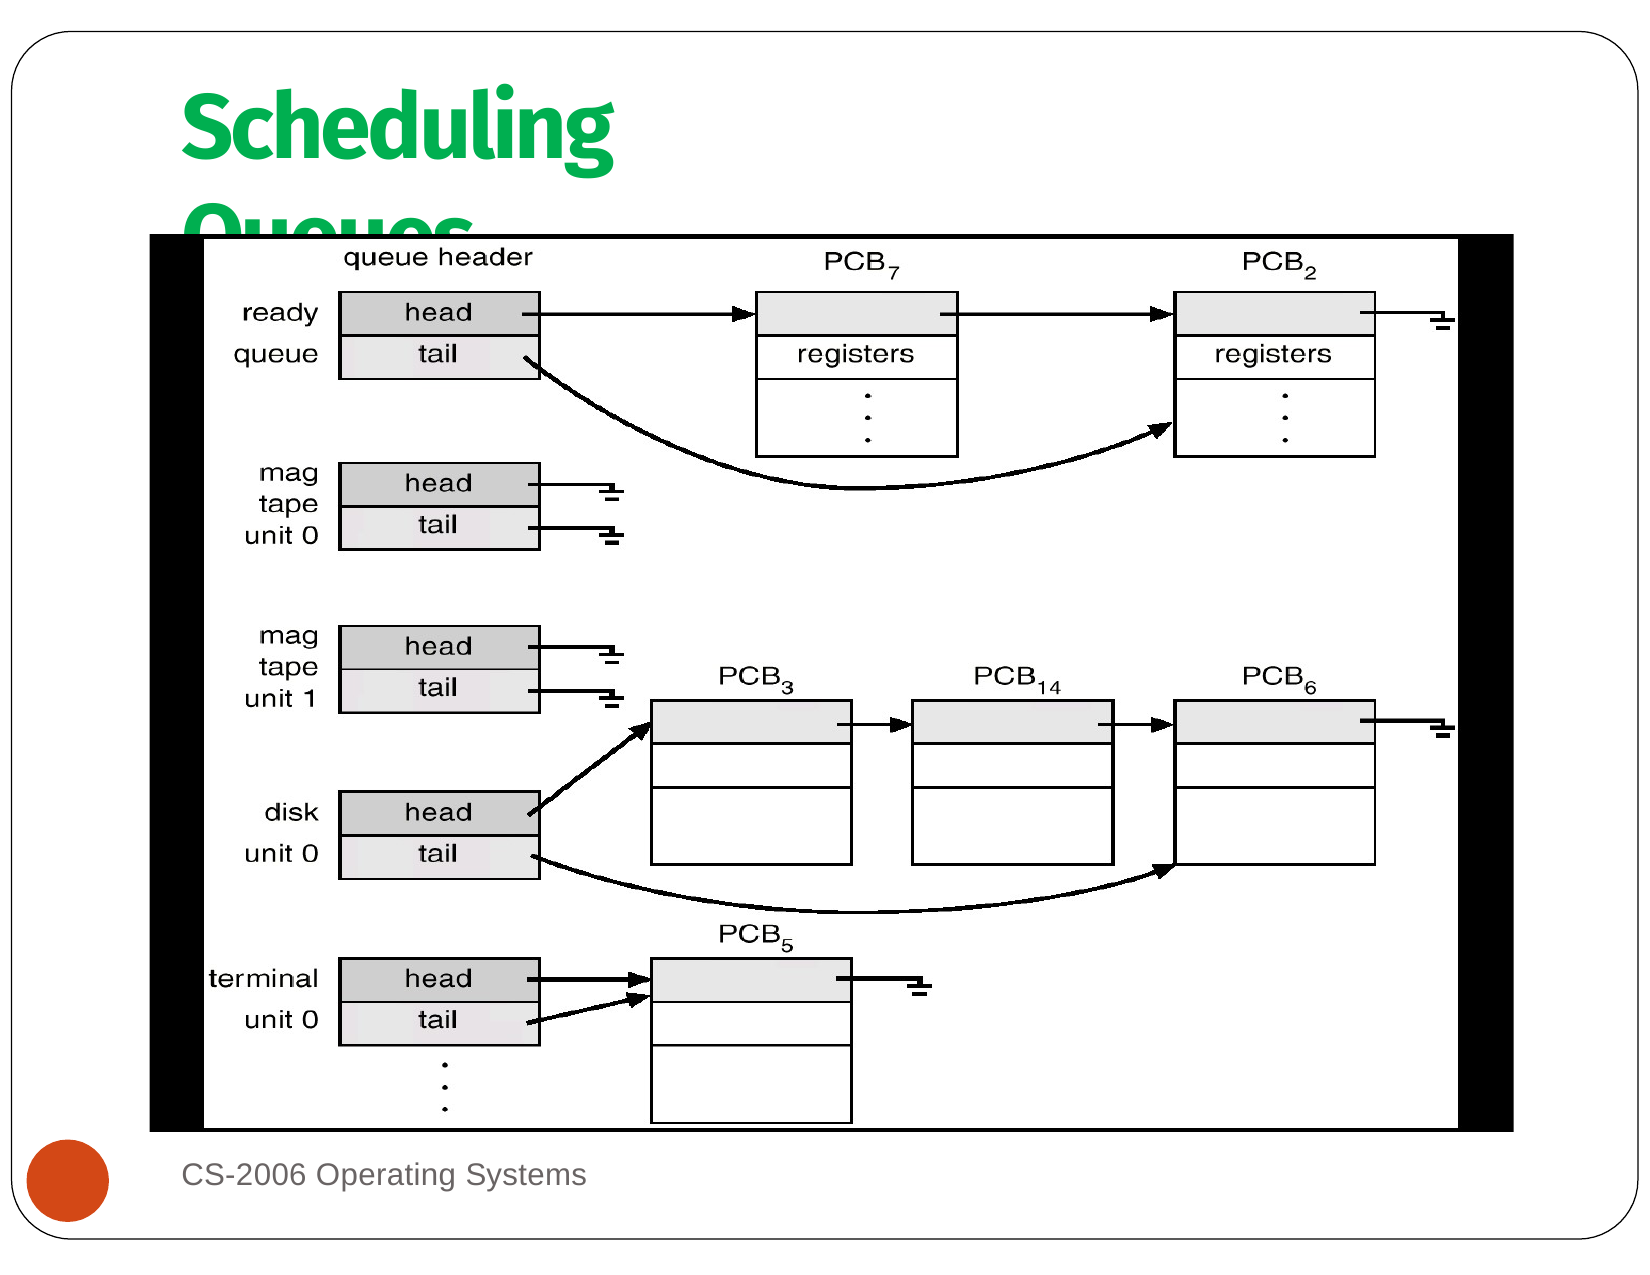

# Scheduling Queues

CS-2006 Operating Systems
24